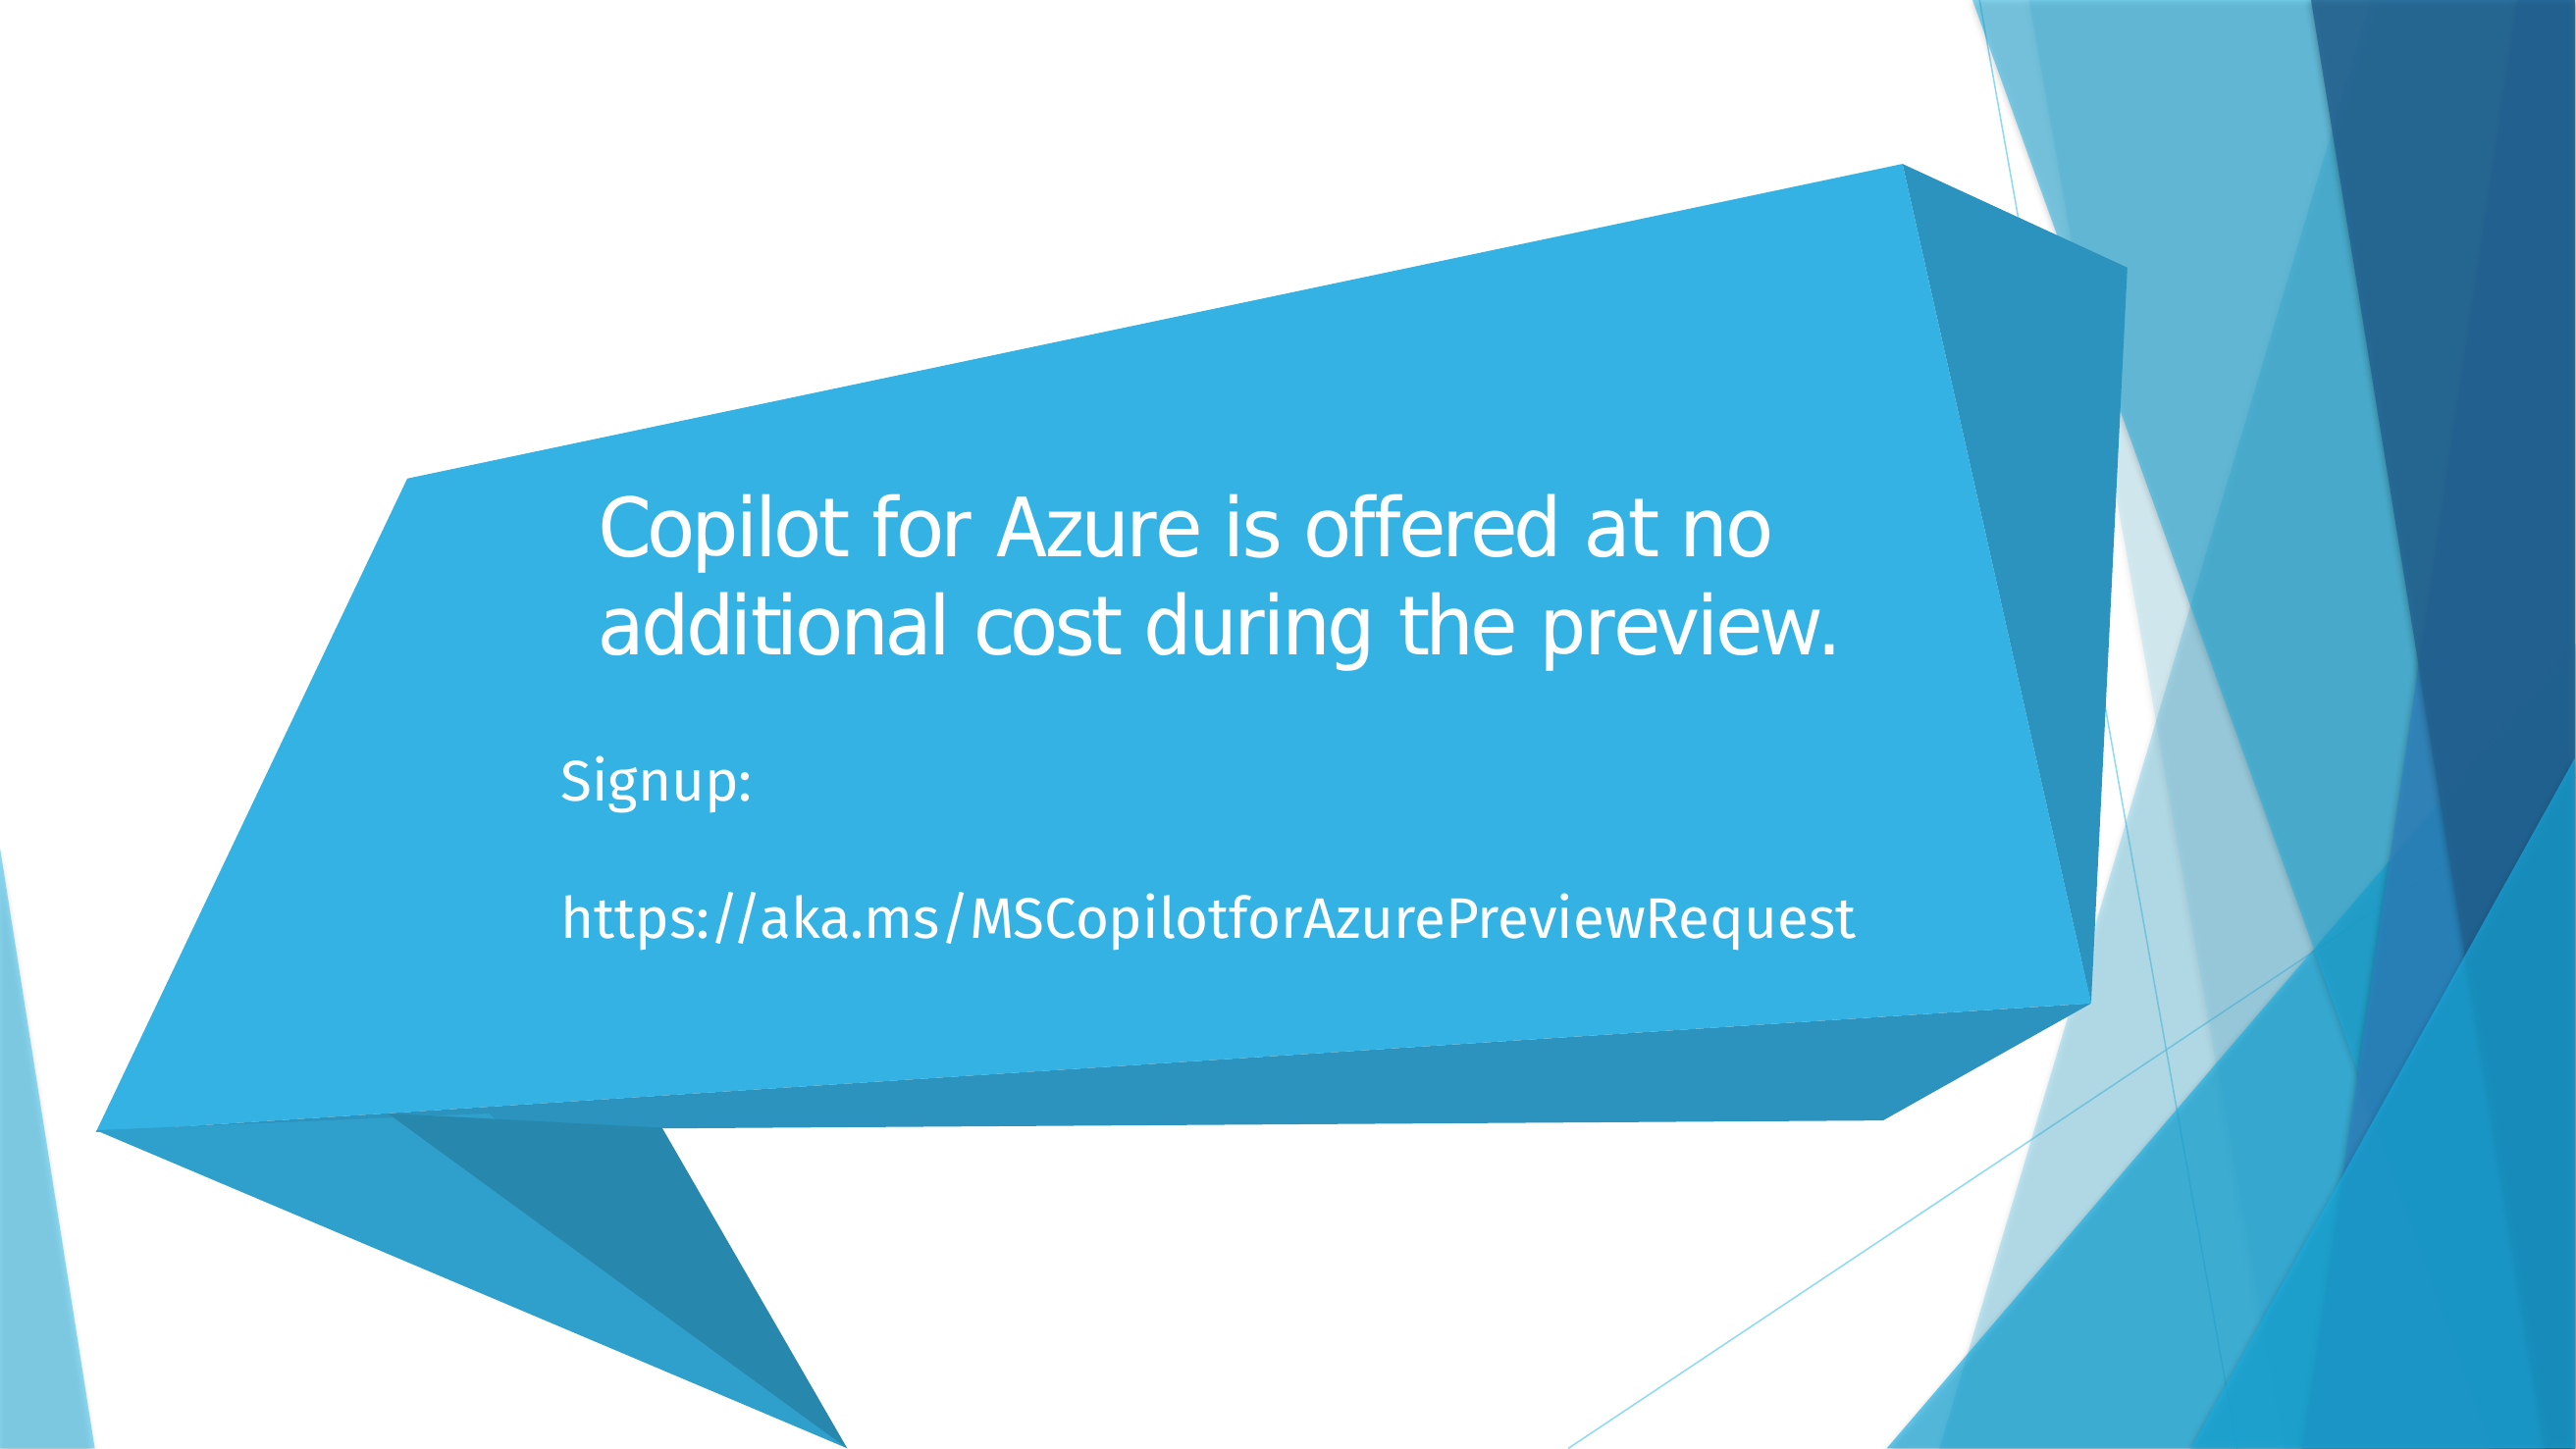

Copilot for Azure is offered at no additional cost during the preview.
Signup:

https://aka.ms/MSCopilotforAzurePreviewRequest